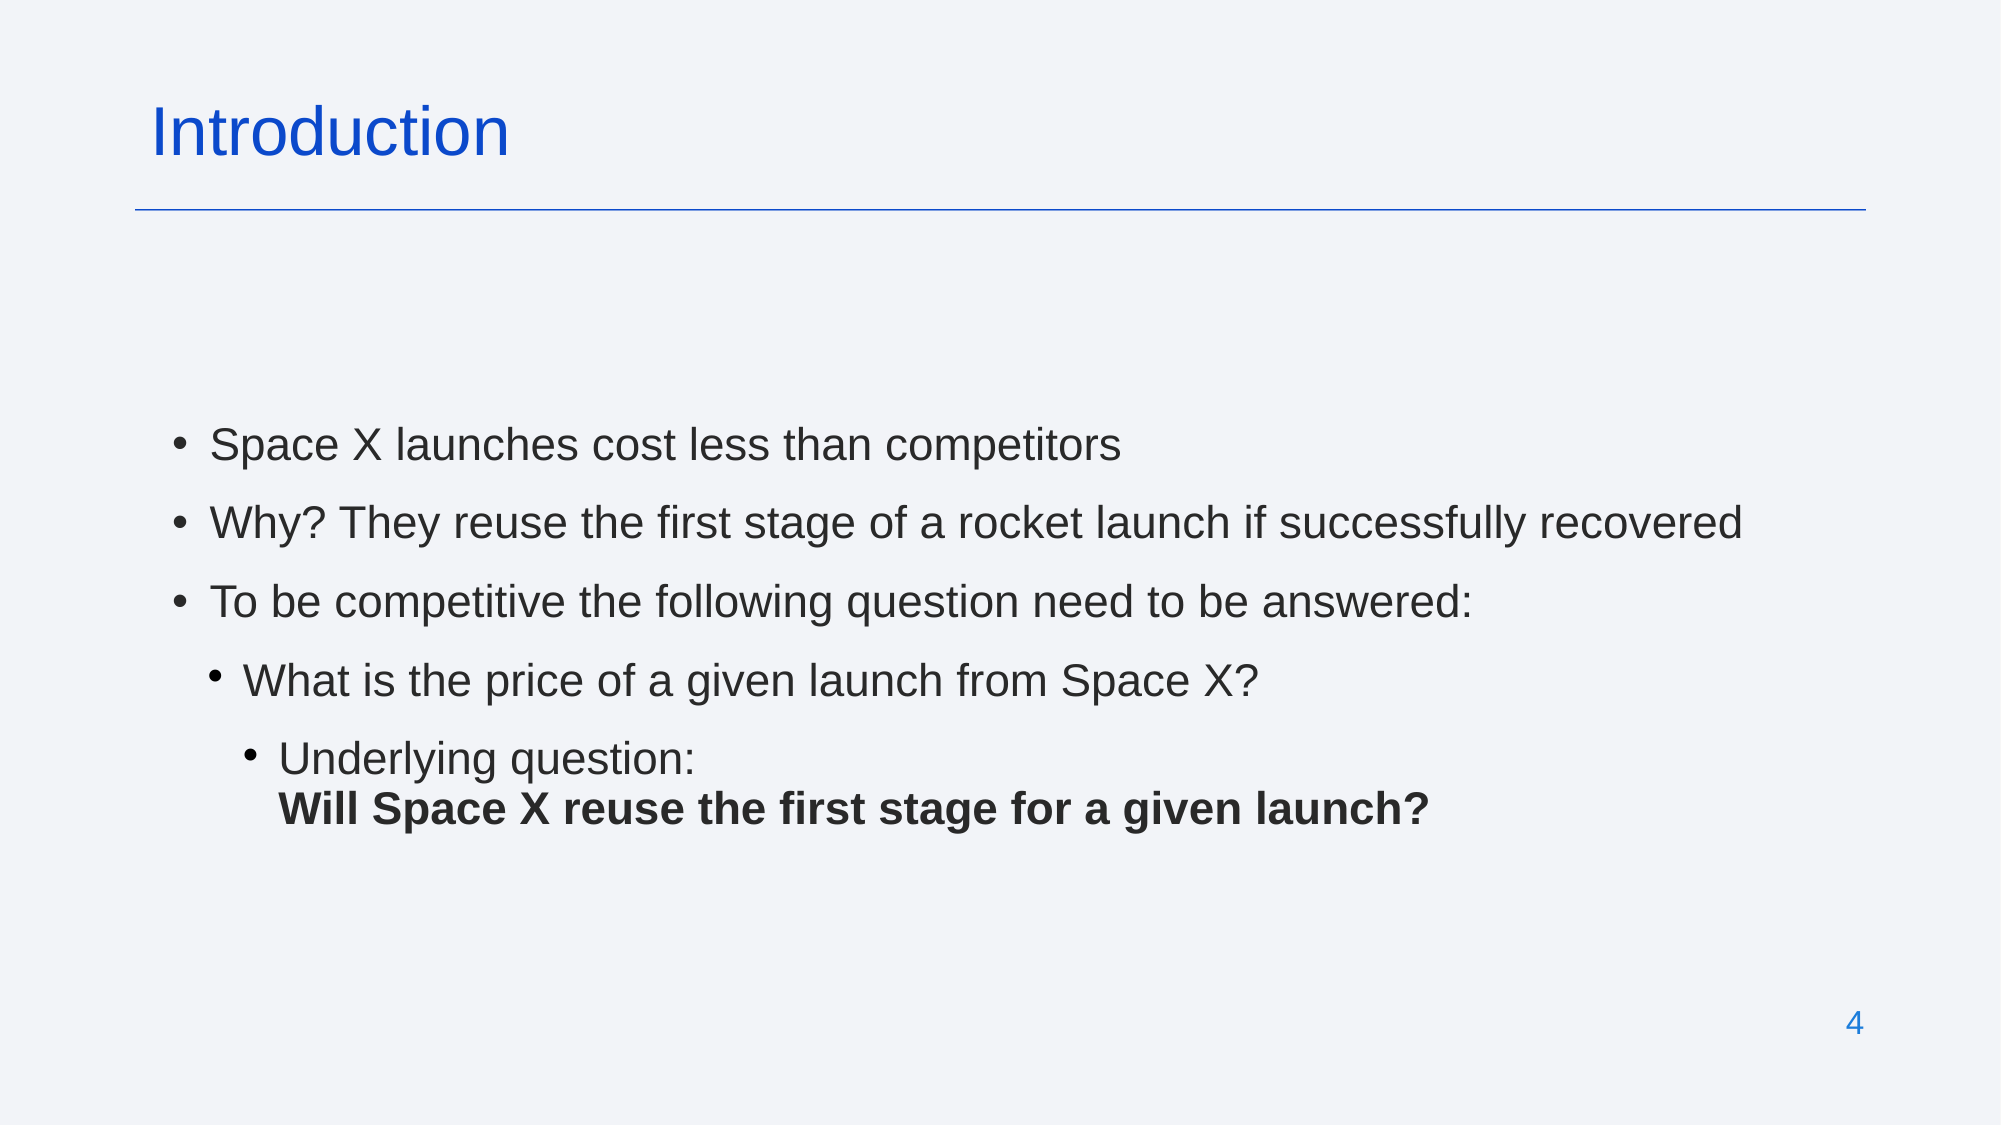

Introduction
Space X launches cost less than competitors
Why? They reuse the first stage of a rocket launch if successfully recovered
To be competitive the following question need to be answered:
What is the price of a given launch from Space X?
Underlying question:
Will Space X reuse the first stage for a given launch?
4